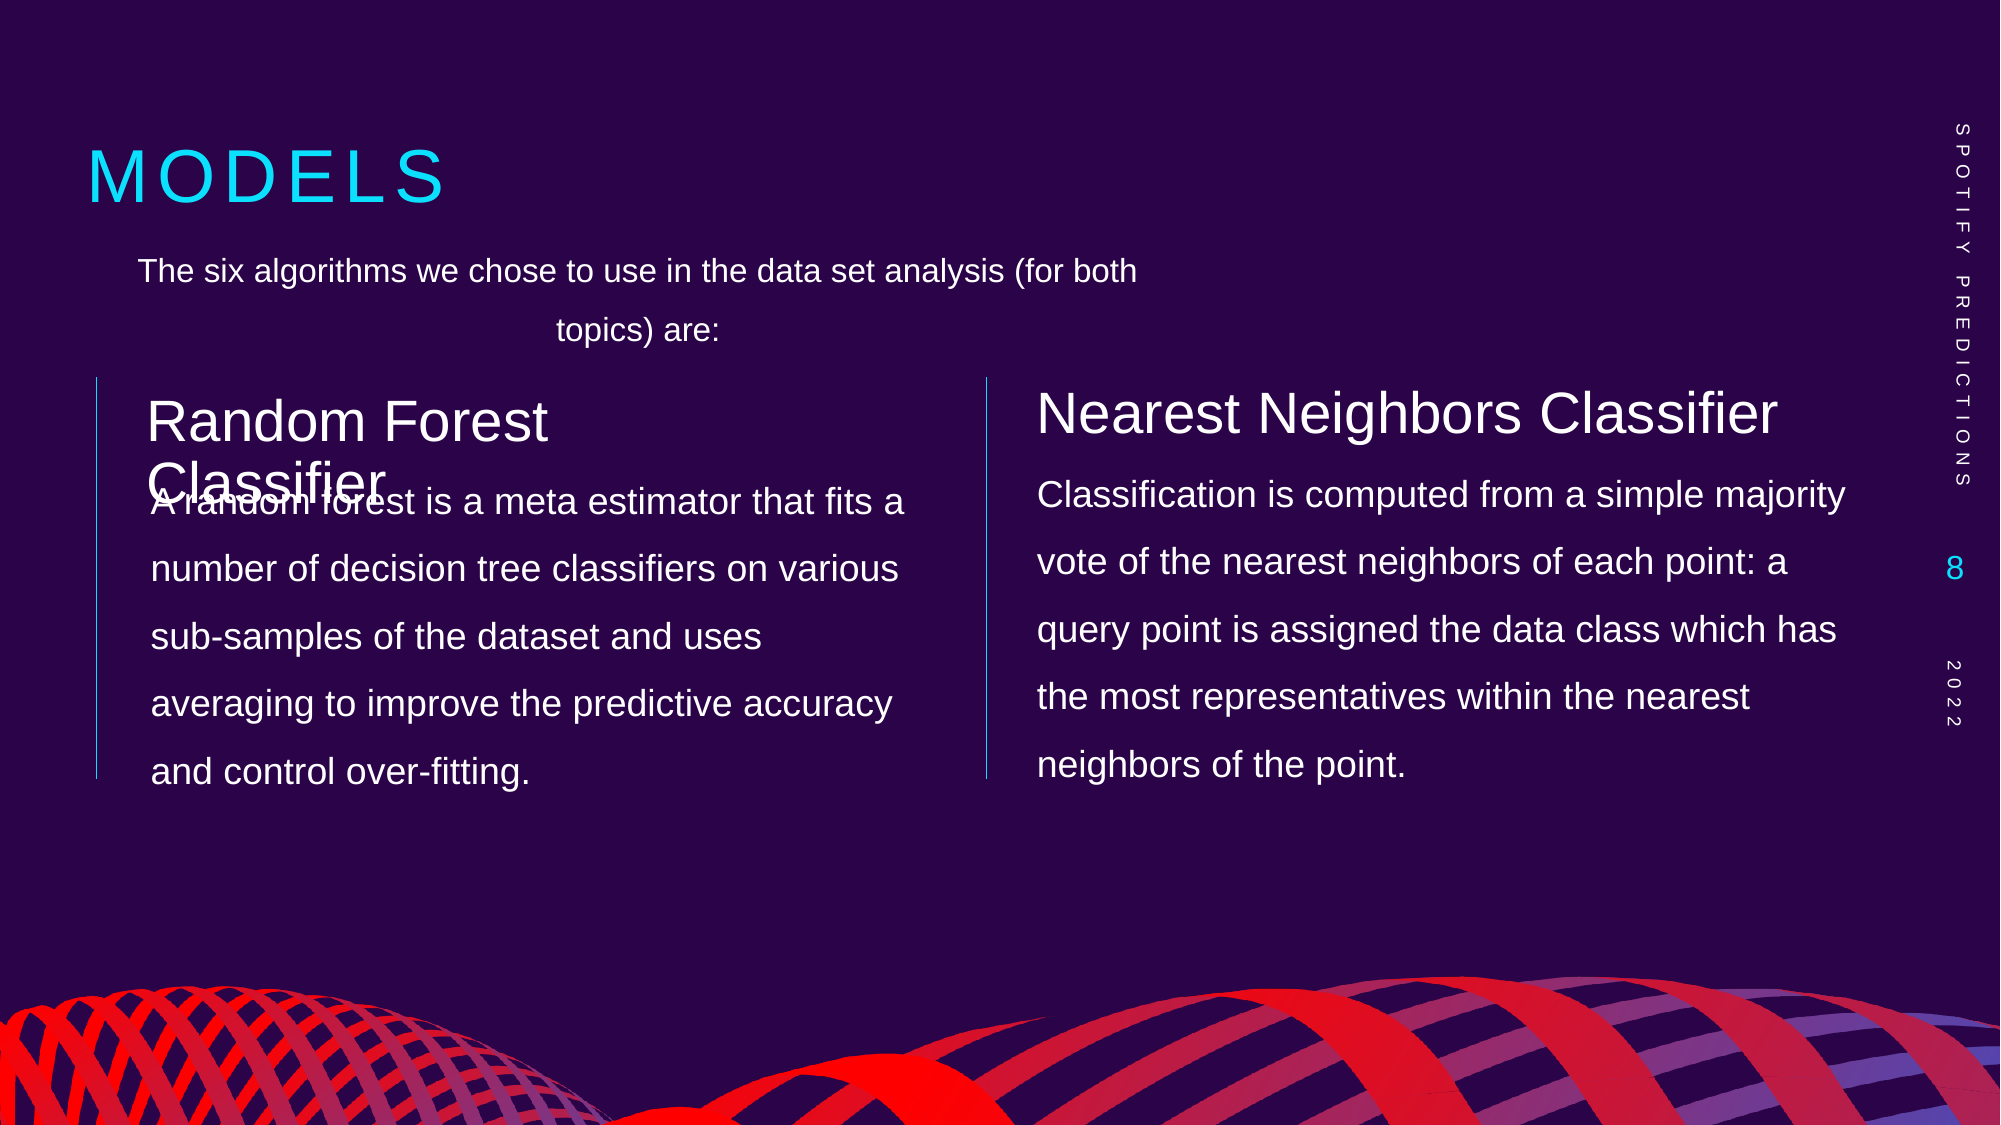

# models
The six algorithms we chose to use in the data set analysis (for both topics) are:

Spotify predictions
Nearest Neighbors Classifier
Random Forest Classifier
Classification is computed from a simple majority vote of the nearest neighbors of each point: a query point is assigned the data class which has the most representatives within the nearest neighbors of the point.
A random forest is a meta estimator that fits a number of decision tree classifiers on various sub-samples of the dataset and uses averaging to improve the predictive accuracy and control over-fitting.
8
2022